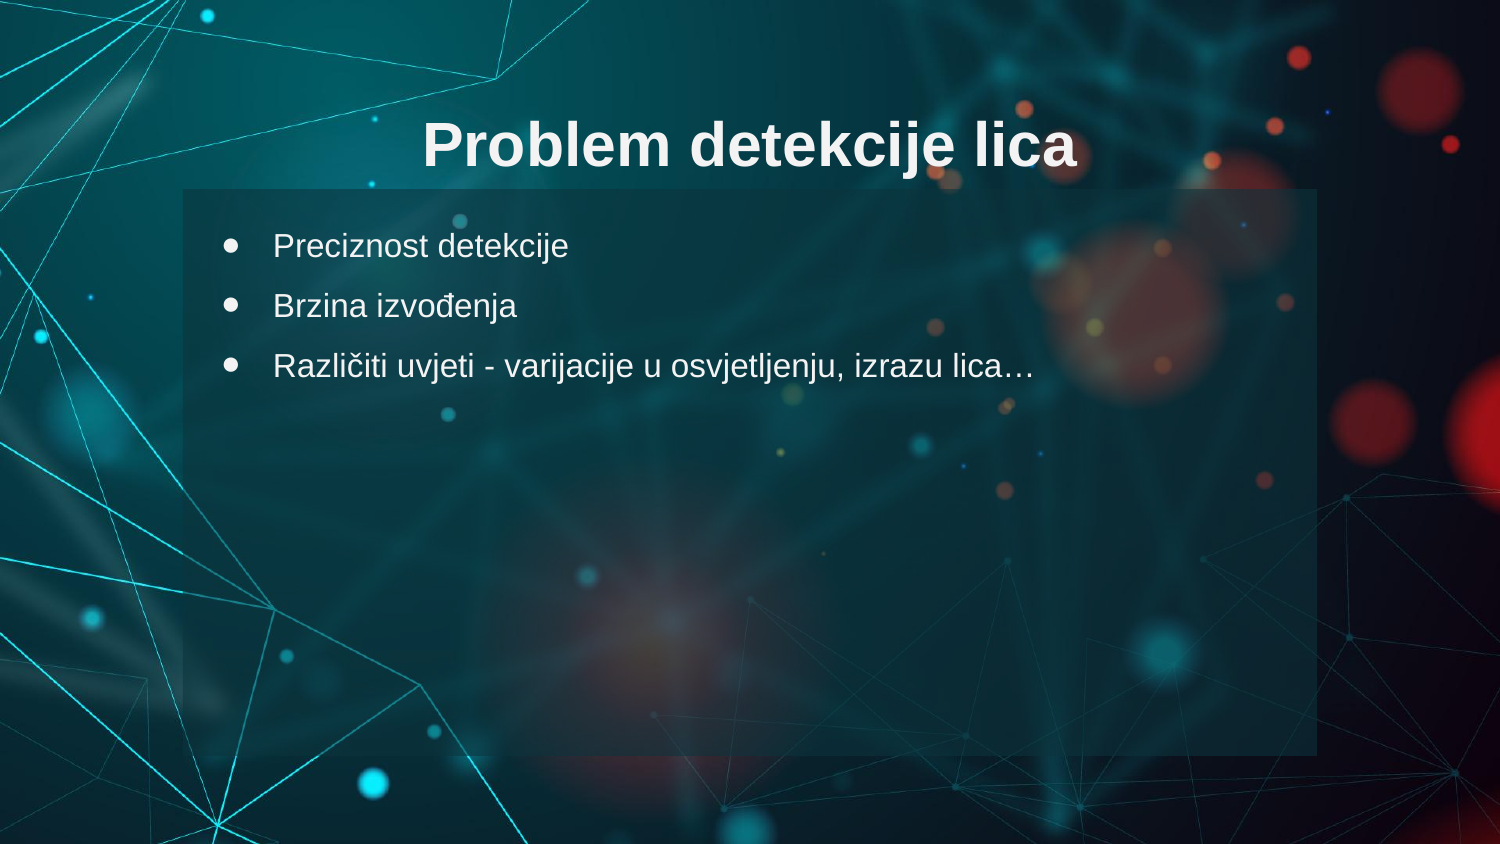

# Problem detekcije lica
Preciznost detekcije
Brzina izvođenja
Različiti uvjeti - varijacije u osvjetljenju, izrazu lica…